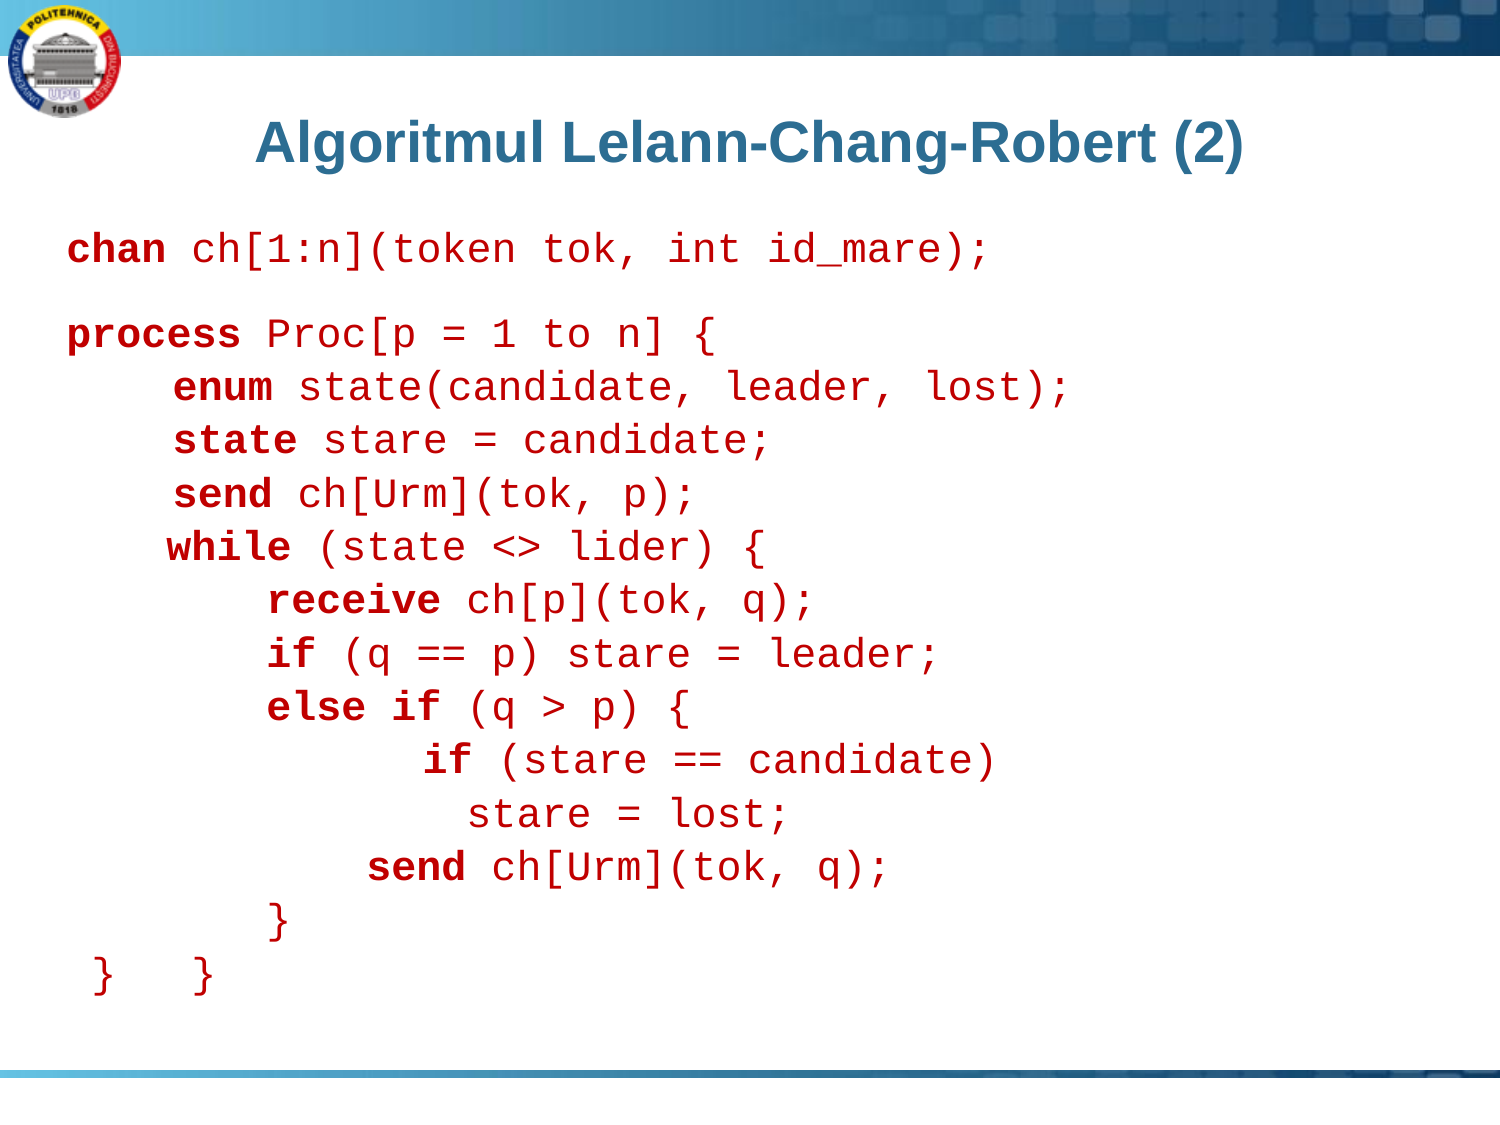

# Algoritmul Lelann-Chang-Robert (2)
chan ch[1:n](token tok, int id_mare);

process Proc[p = 1 to n] {
	  enum state(candidate, leader, lost);
	  state stare = candidate;
	  send ch[Urm](tok, p);
    while (state <> lider) {
        receive ch[p](tok, q);
        if (q == p) stare = leader;
        else if (q > p) {
			if (stare == candidate)
                stare = lost;
            send ch[Urm](tok, q);
        }
 }   }